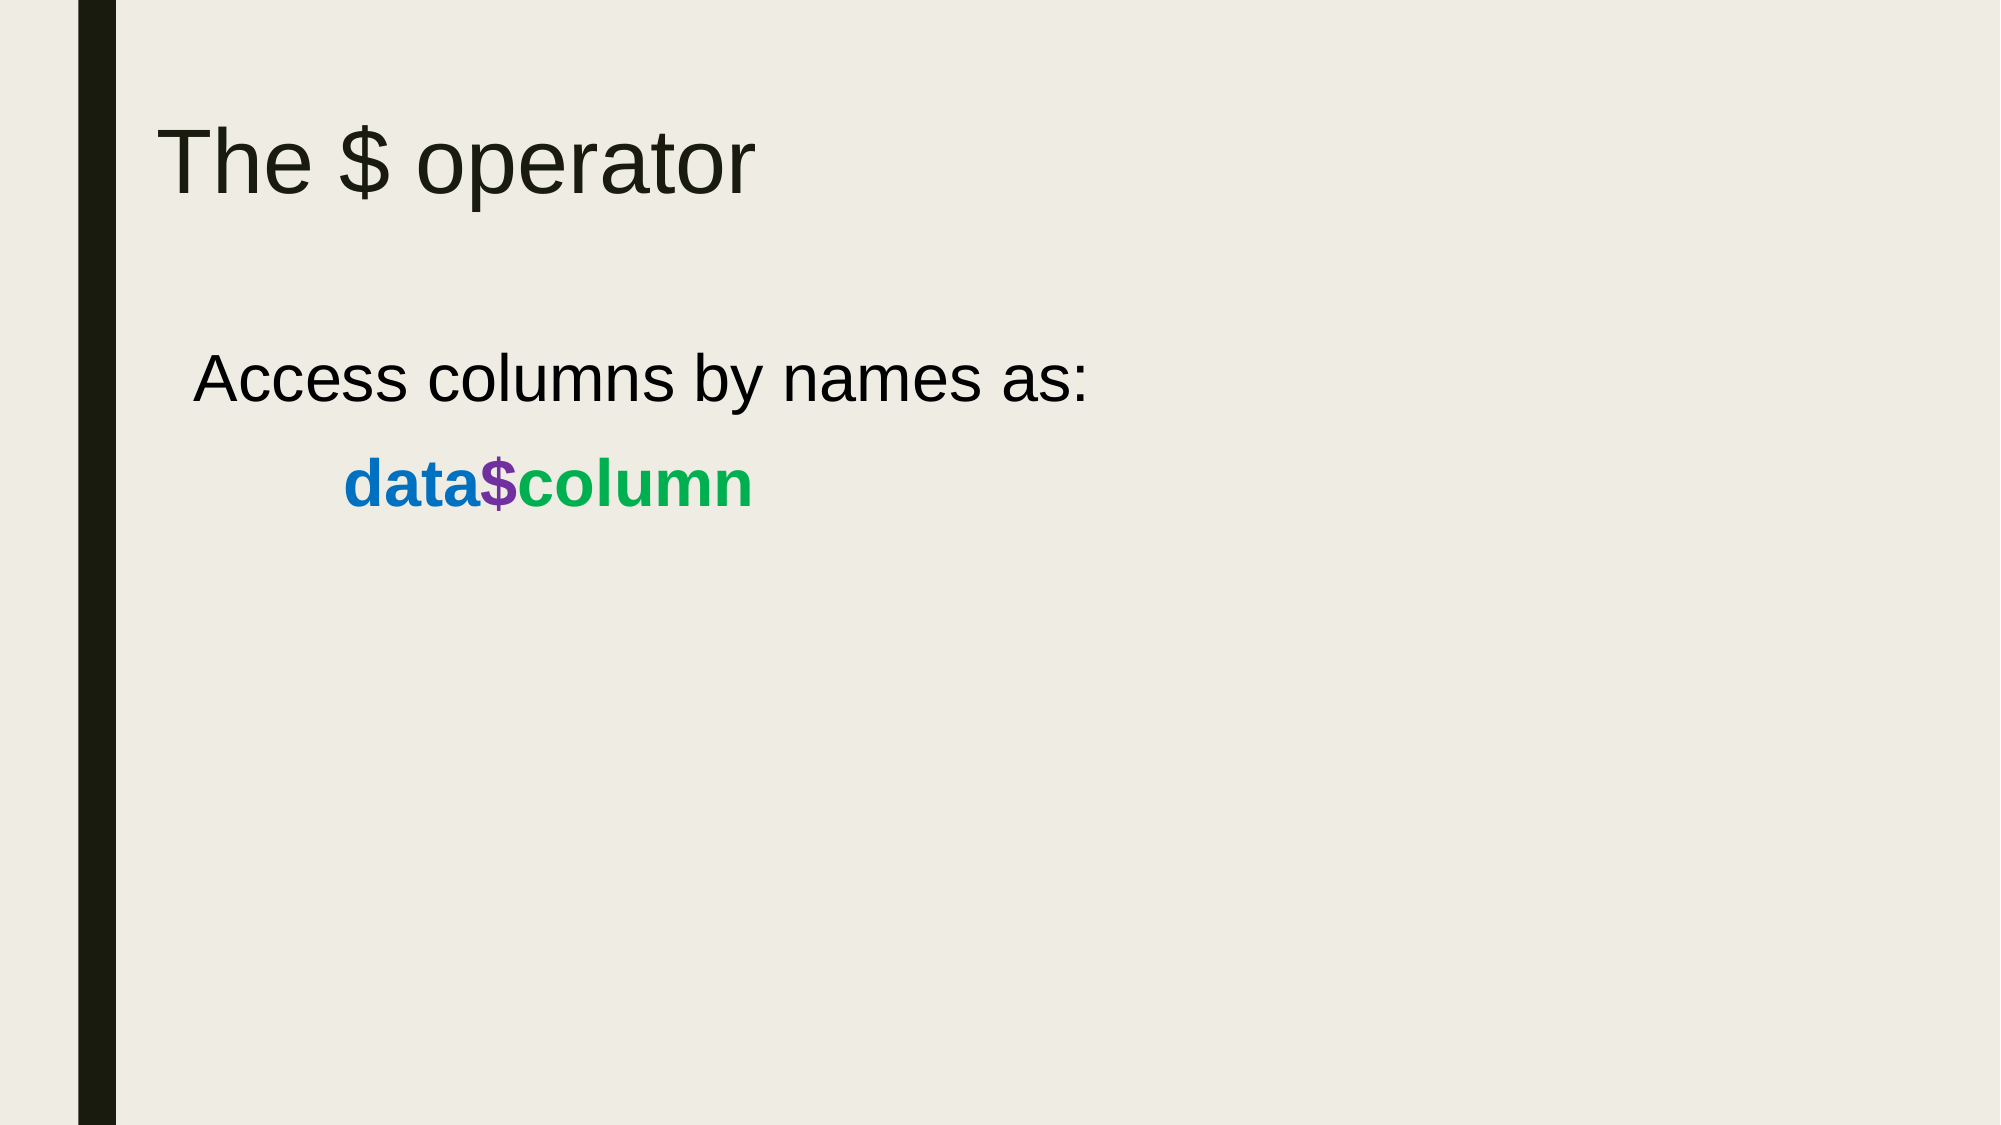

The $ operator
Access columns by names as:
	data$column